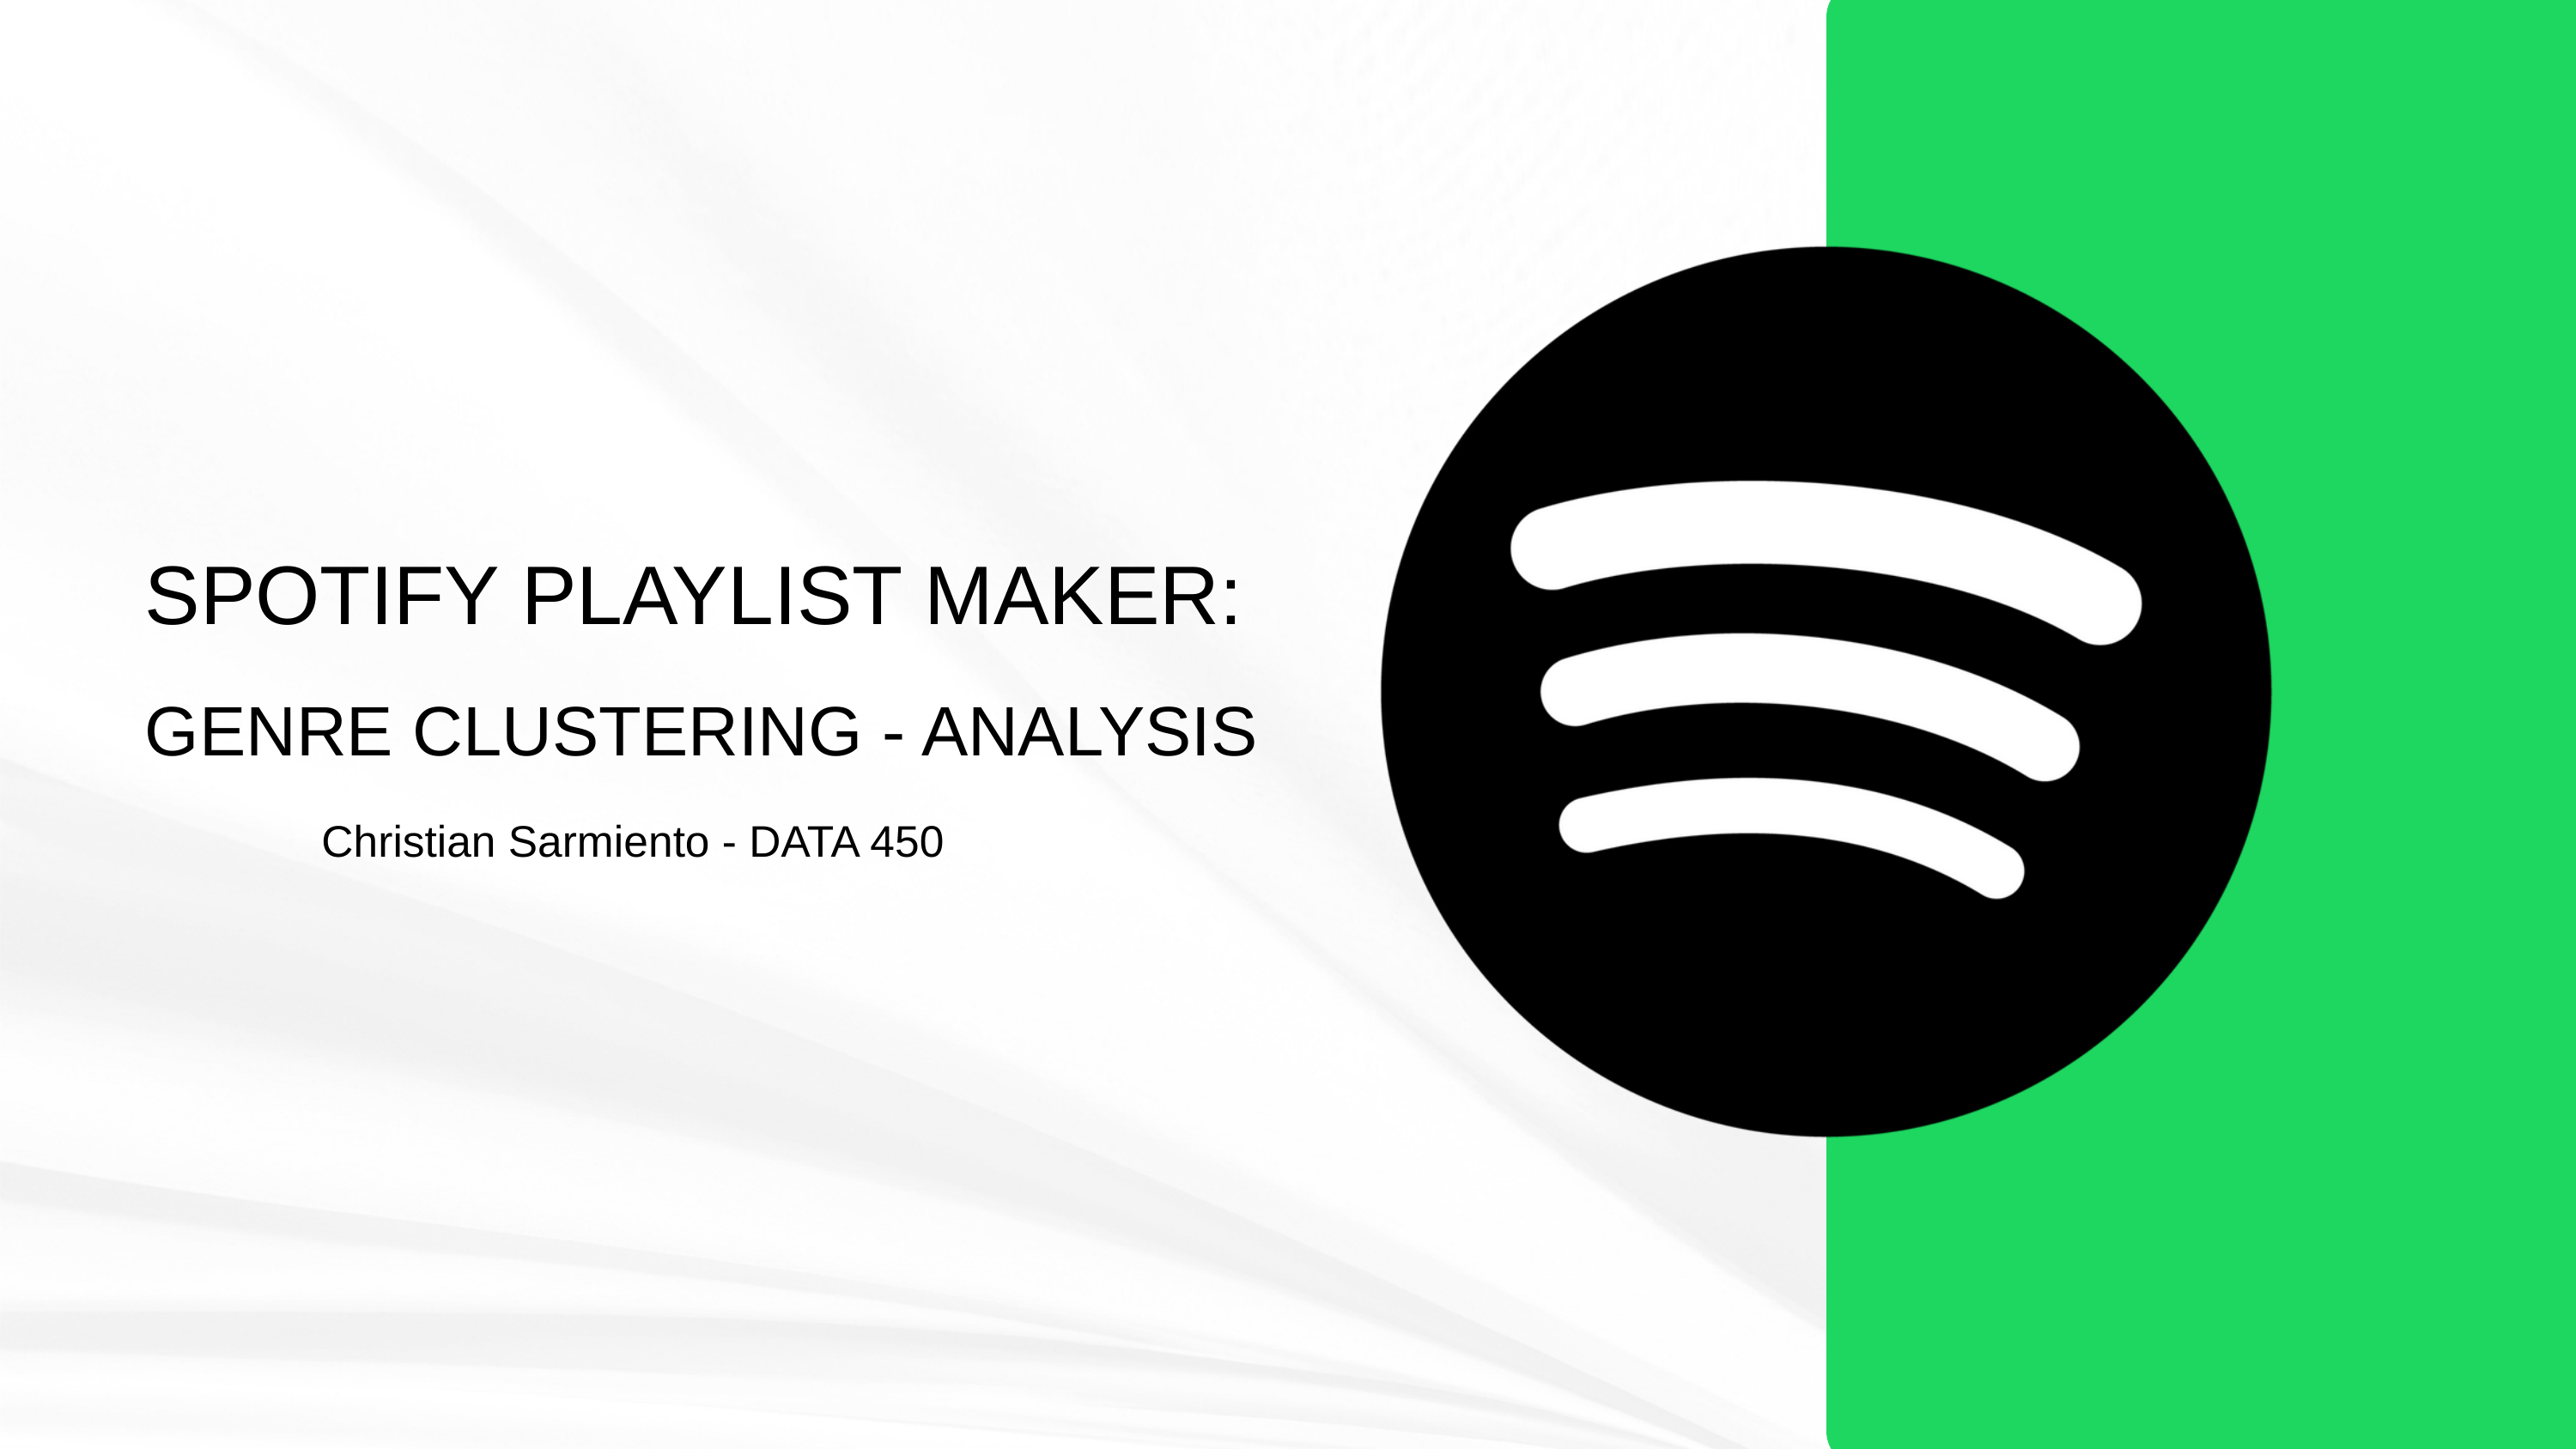

SPOTIFY PLAYLIST MAKER:
GENRE CLUSTERING - ANALYSIS
Christian Sarmiento - DATA 450